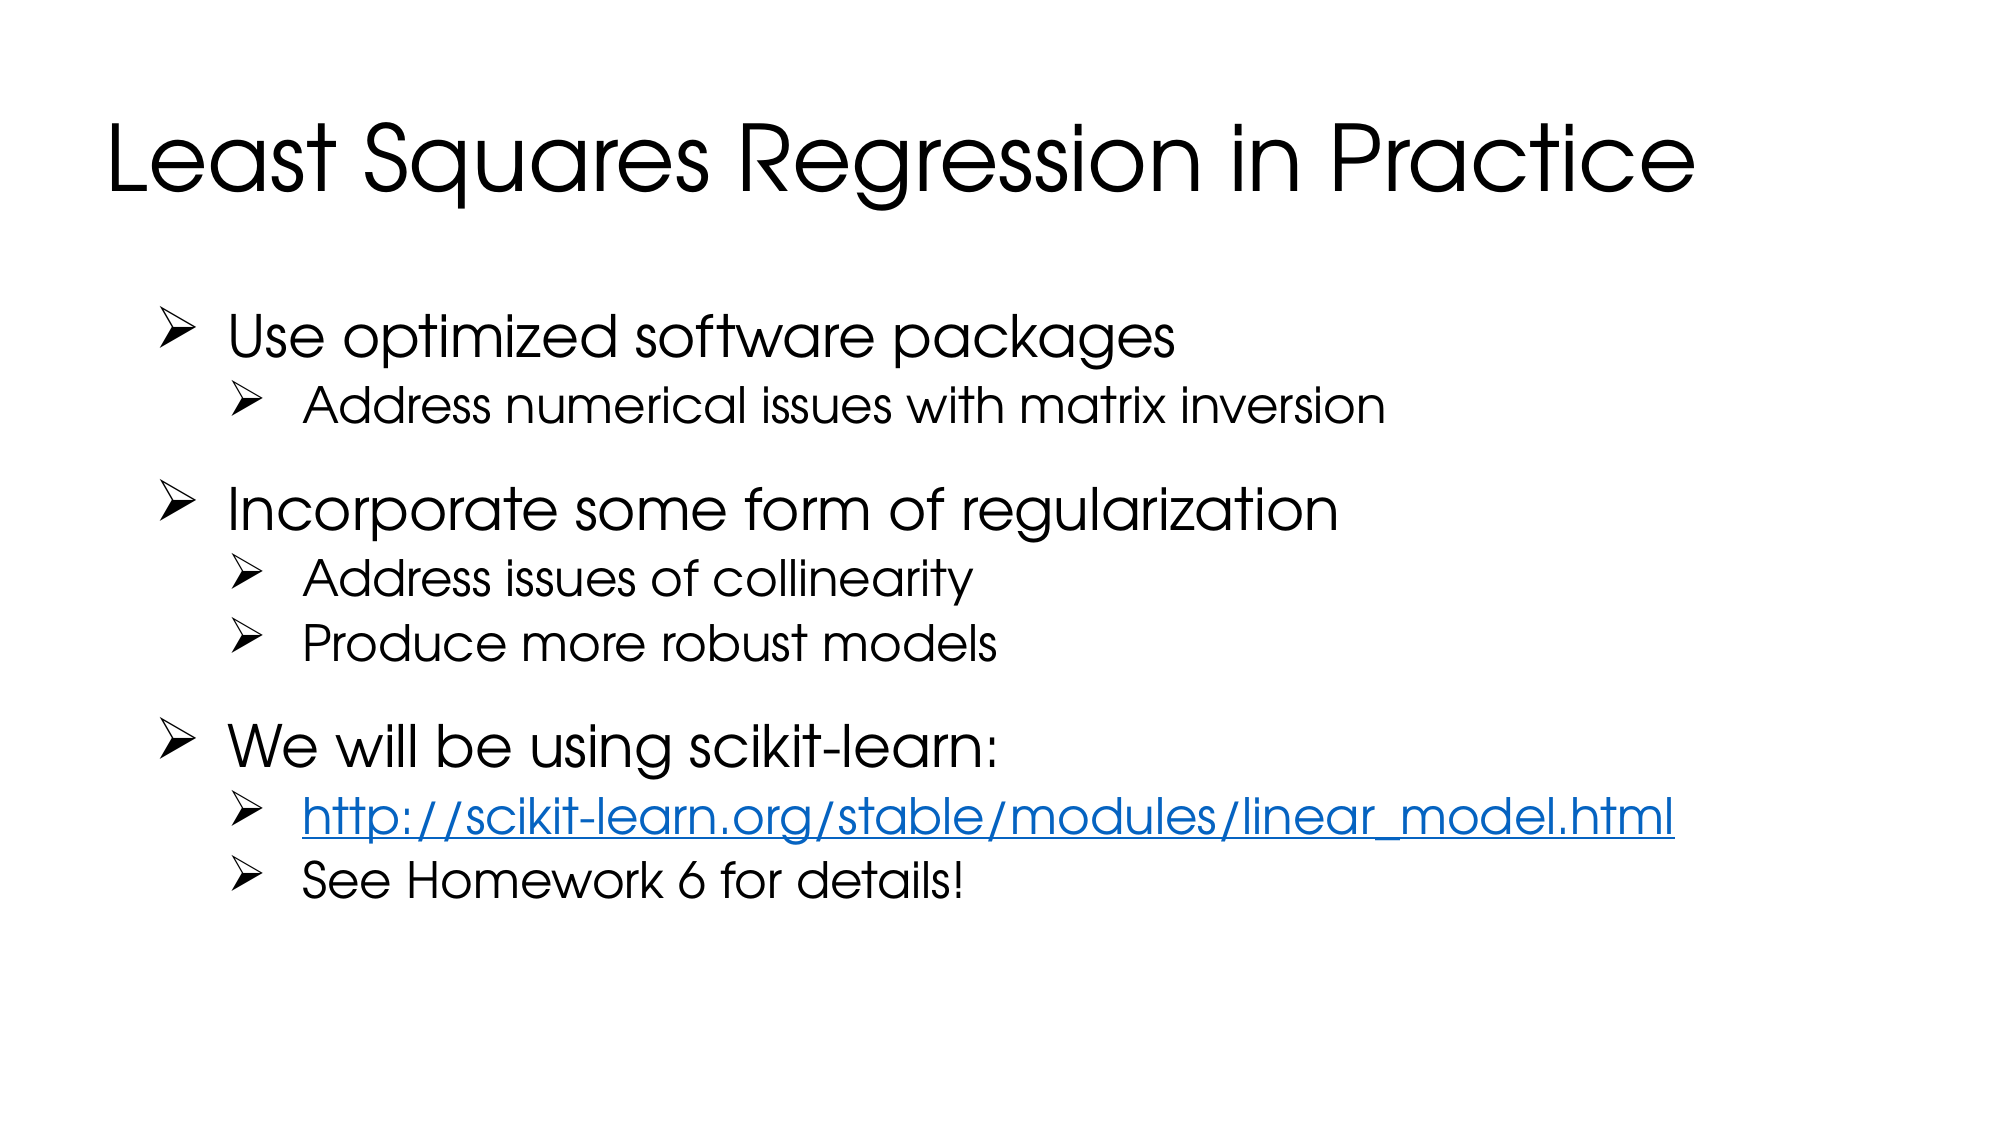

# Least Squares Regression in Practice
Use optimized software packages
Address numerical issues with matrix inversion
Incorporate some form of regularization
Address issues of collinearity
Produce more robust models
We will be using scikit-learn:
http://scikit-learn.org/stable/modules/linear_model.html
See Homework 6 for details!